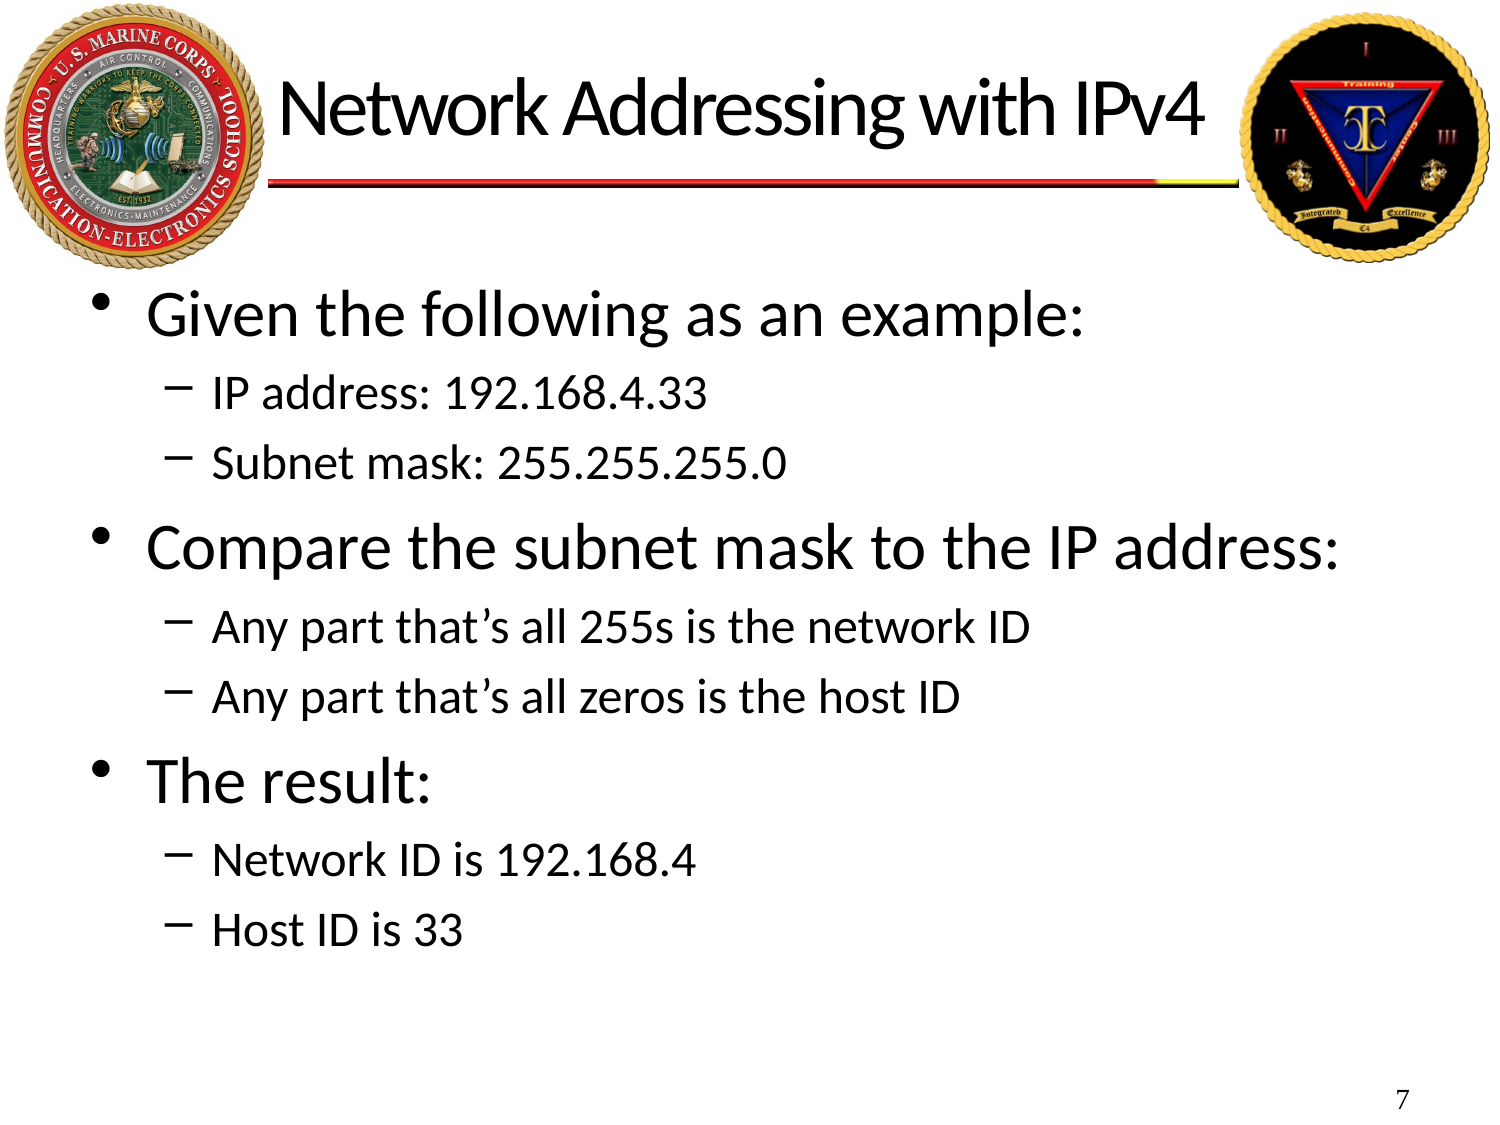

# Network Addressing with IPv4
Given the following as an example:
IP address: 192.168.4.33
Subnet mask: 255.255.255.0
Compare the subnet mask to the IP address:
Any part that’s all 255s is the network ID
Any part that’s all zeros is the host ID
The result:
Network ID is 192.168.4
Host ID is 33